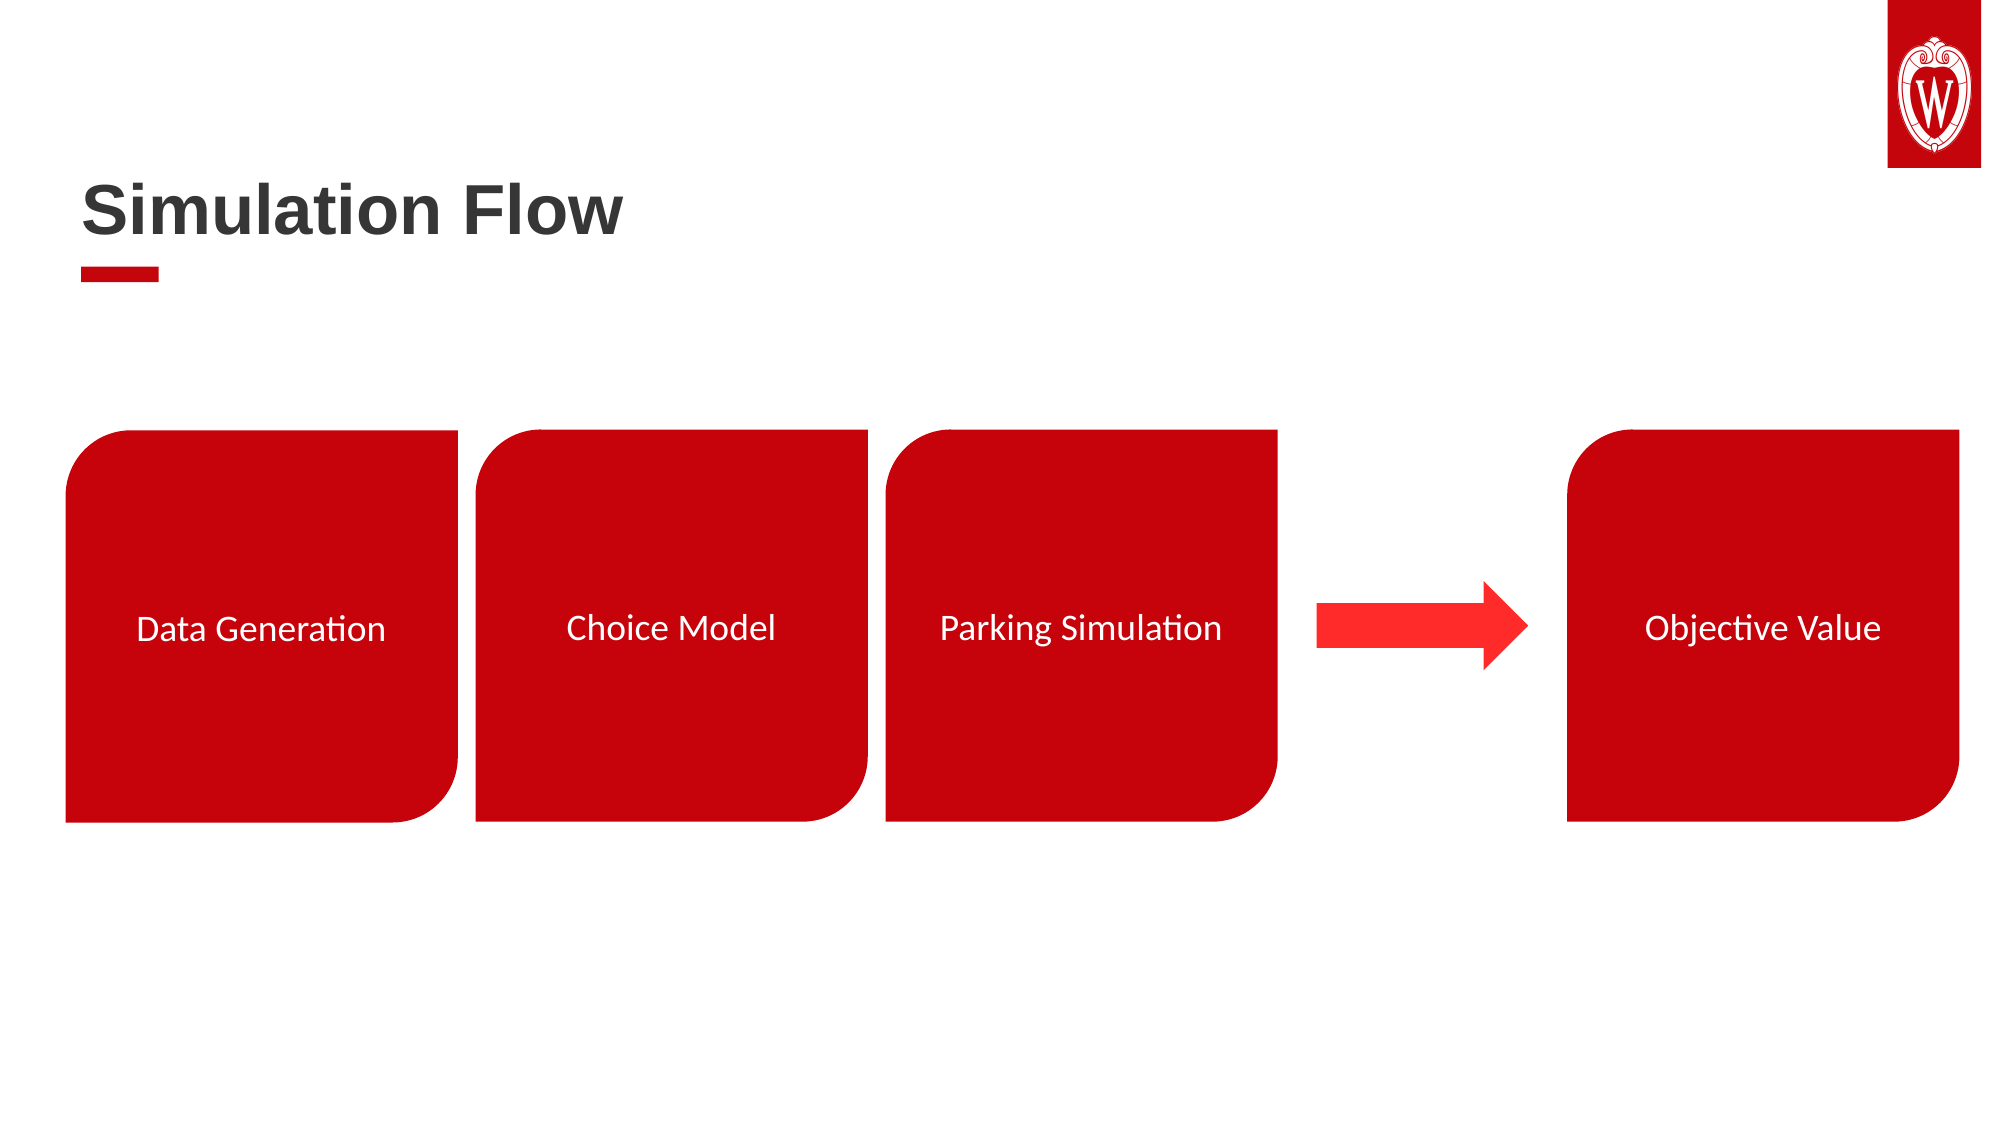

Simulation Flow
Parking Simulation
Objective Value
Choice Model
Data Generation